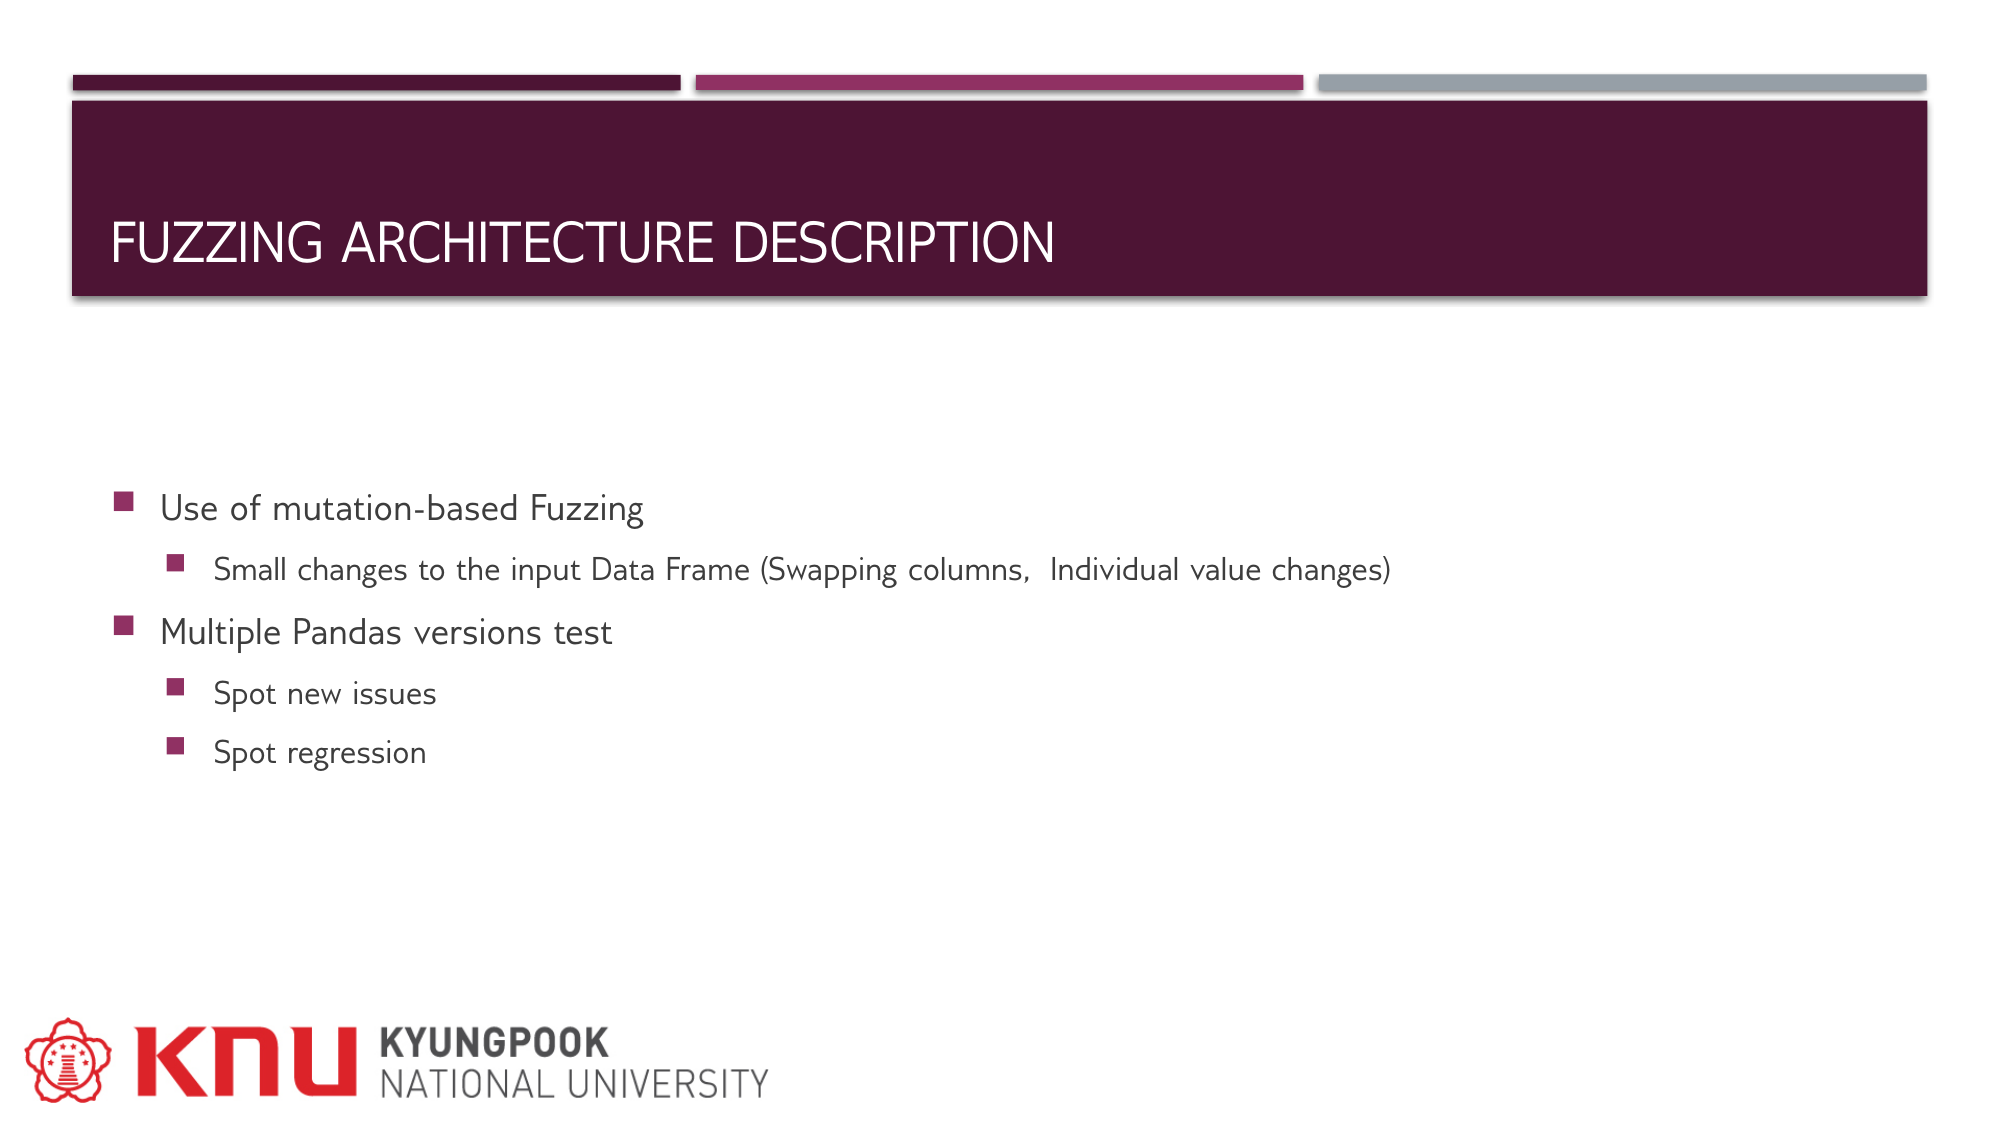

# Fuzzing Architecture Description
Use of mutation-based Fuzzing
Small changes to the input Data Frame (Swapping columns,  Individual value changes)
Multiple Pandas versions test
Spot new issues
Spot regression